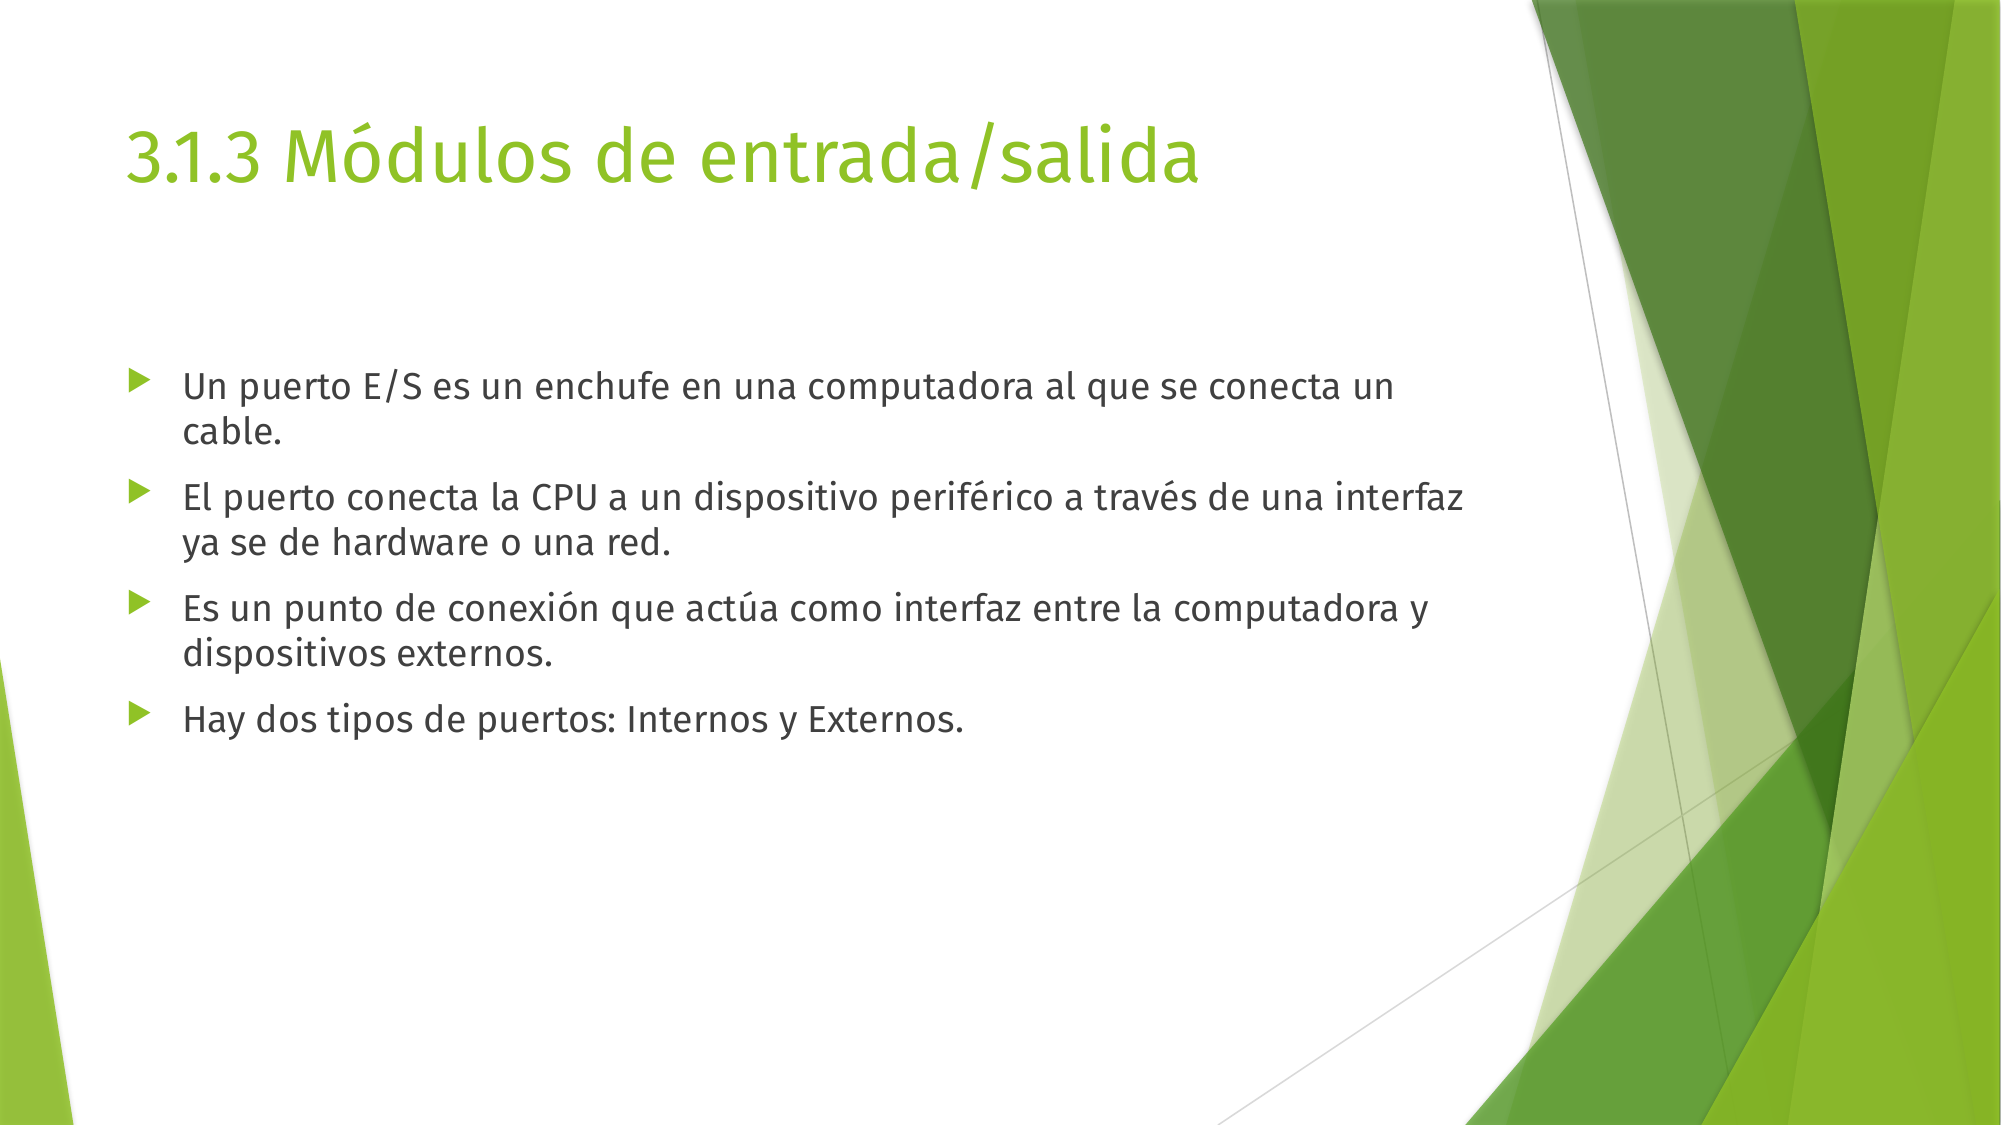

# 3.1.3 Módulos de entrada/salida
Un puerto E/S es un enchufe en una computadora al que se conecta un cable.
El puerto conecta la CPU a un dispositivo periférico a través de una interfaz ya se de hardware o una red.
Es un punto de conexión que actúa como interfaz entre la computadora y dispositivos externos.
Hay dos tipos de puertos: Internos y Externos.